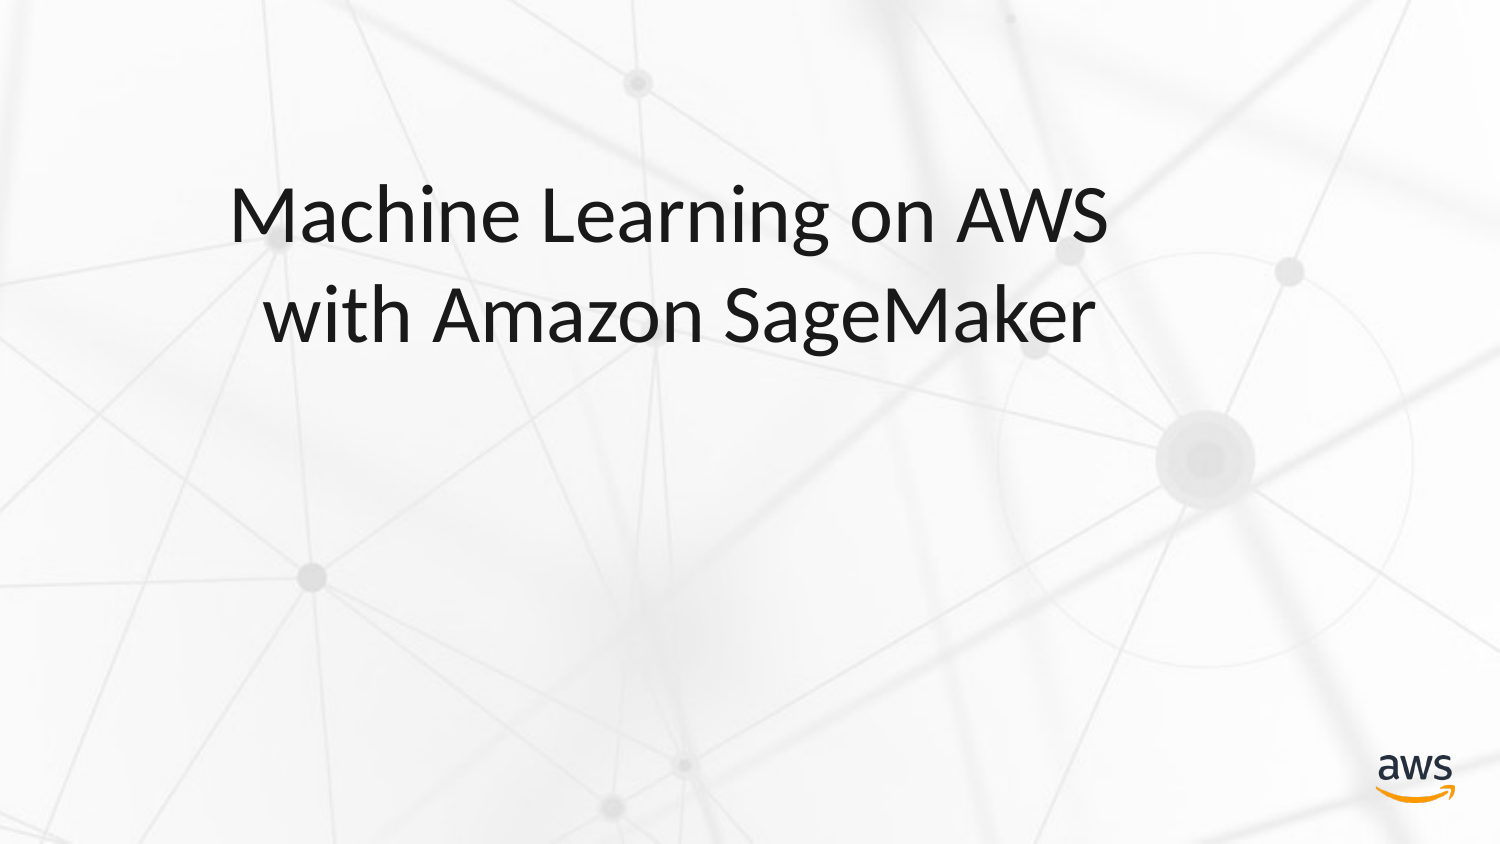

# Machine Learning on AWS  with Amazon SageMaker